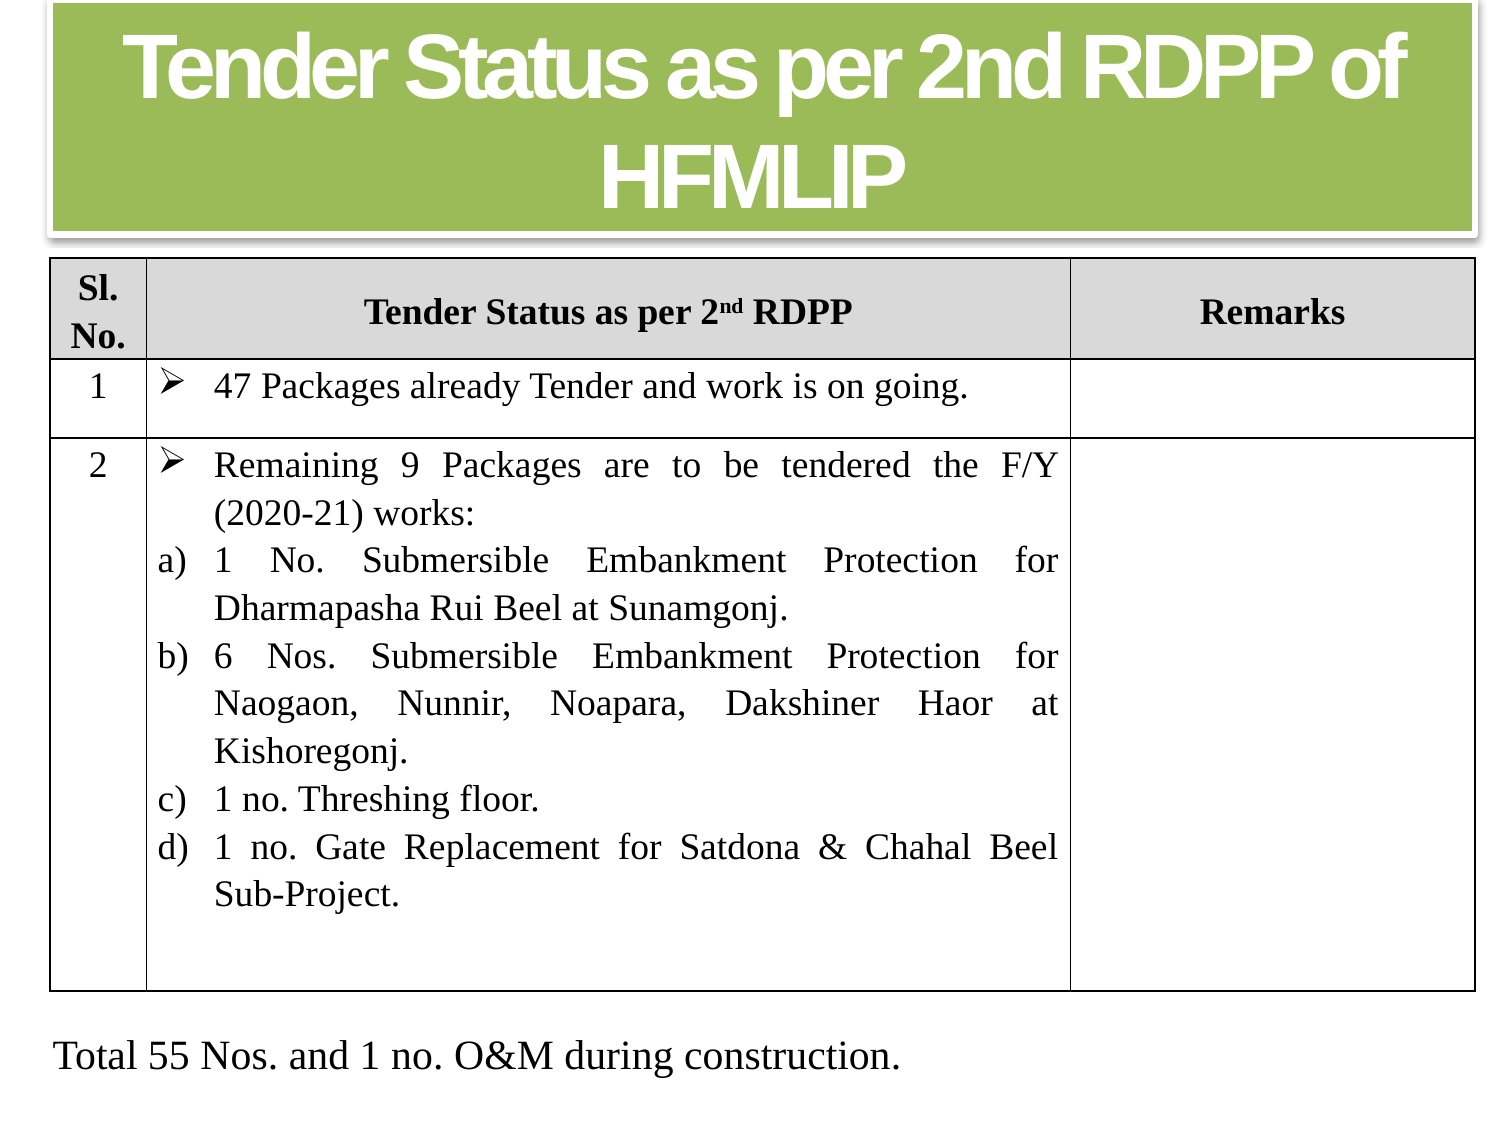

Tender Status as per 2nd RDPP of HFMLIP
| Sl. No. | Tender Status as per 2nd RDPP | Remarks |
| --- | --- | --- |
| 1 | 47 Packages already Tender and work is on going. |  |
| 2 | Remaining 9 Packages are to be tendered the F/Y (2020-21) works: 1 No. Submersible Embankment Protection for Dharmapasha Rui Beel at Sunamgonj. 6 Nos. Submersible Embankment Protection for Naogaon, Nunnir, Noapara, Dakshiner Haor at Kishoregonj. 1 no. Threshing floor. 1 no. Gate Replacement for Satdona & Chahal Beel Sub-Project. |  |
Total 55 Nos. and 1 no. O&M during construction.